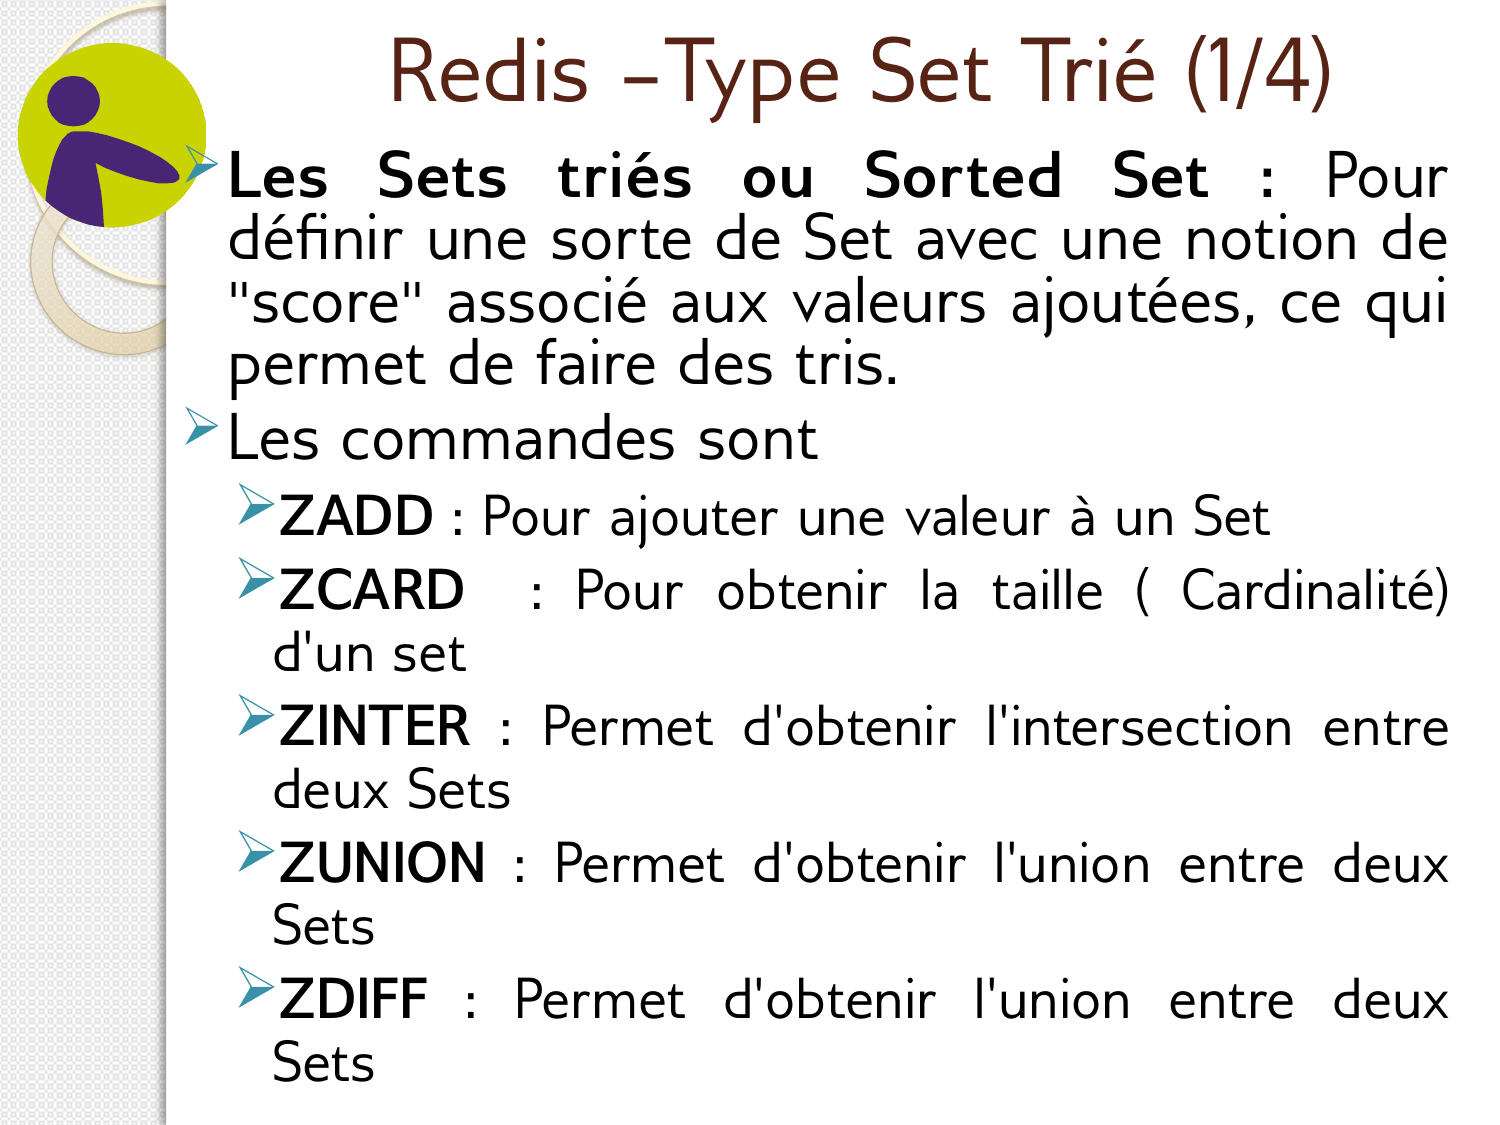

# Redis –Type Set Trié (1/4)
Les Sets triés ou Sorted Set : Pour définir une sorte de Set avec une notion de "score" associé aux valeurs ajoutées, ce qui permet de faire des tris.
Les commandes sont
ZADD : Pour ajouter une valeur à un Set
ZCARD  : Pour obtenir la taille ( Cardinalité) d'un set
ZINTER : Permet d'obtenir l'intersection entre deux Sets
ZUNION : Permet d'obtenir l'union entre deux Sets
ZDIFF : Permet d'obtenir l'union entre deux Sets